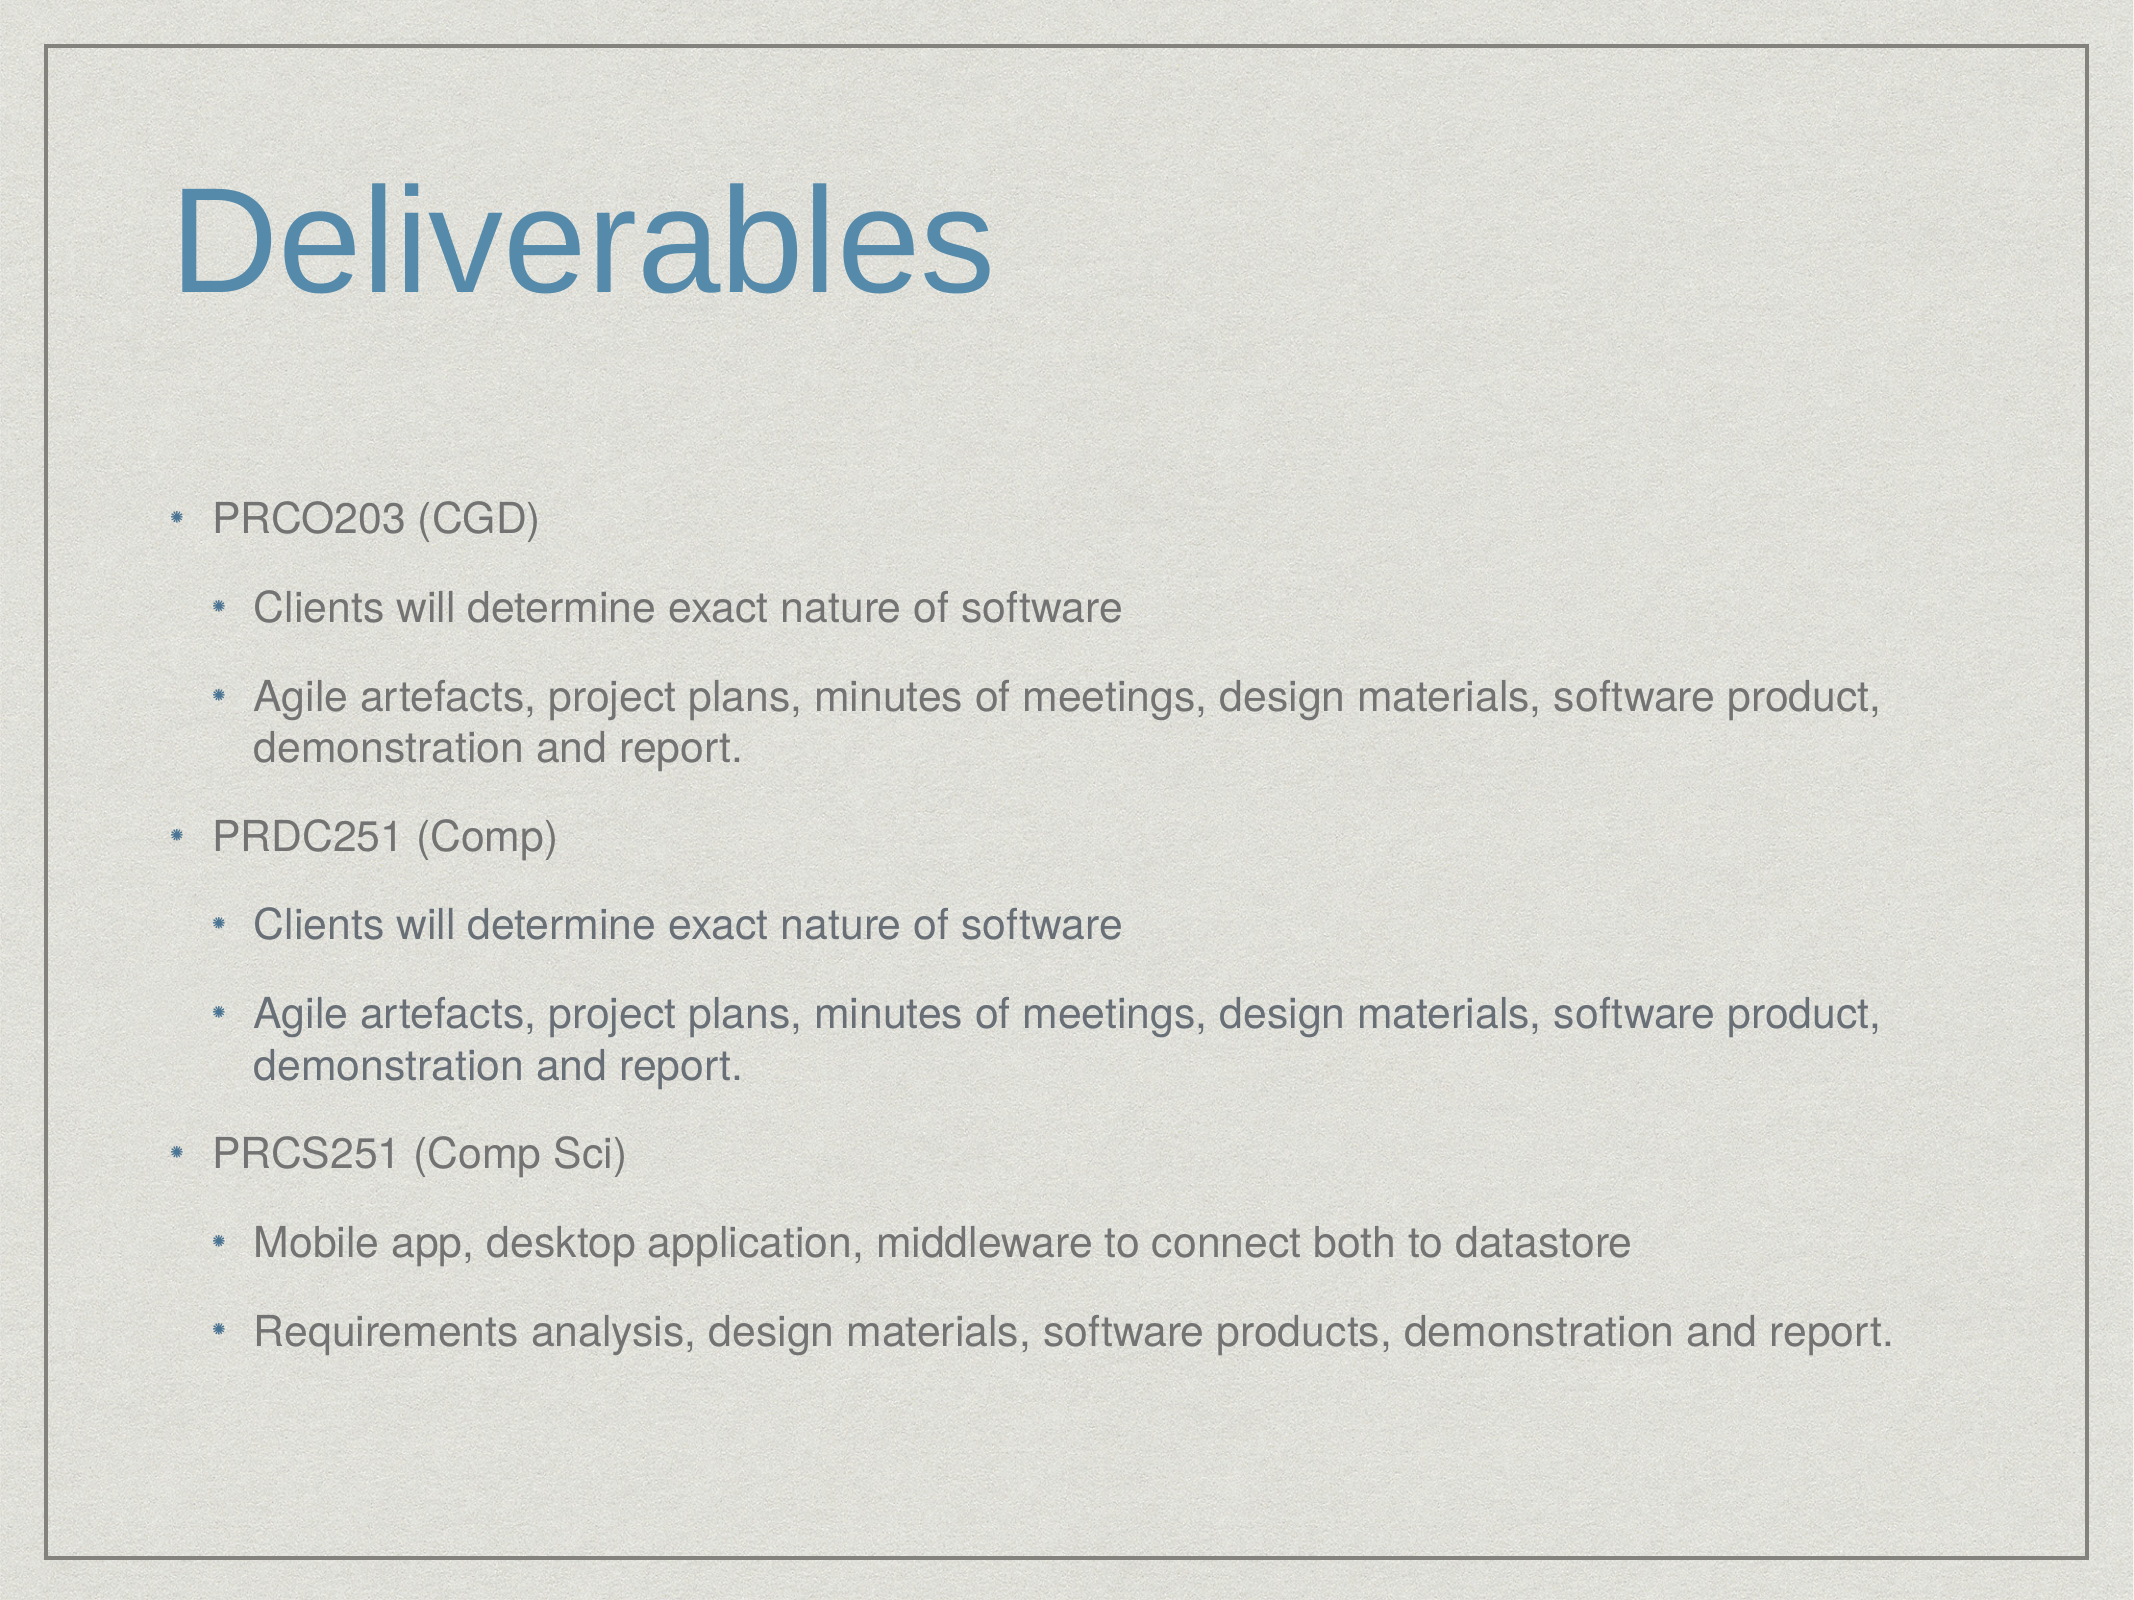

# Deliverables
PRCO203 (CGD)
Clients will determine exact nature of software
Agile artefacts, project plans, minutes of meetings, design materials, software product, demonstration and report.
PRDC251 (Comp)
Clients will determine exact nature of software
Agile artefacts, project plans, minutes of meetings, design materials, software product, demonstration and report.
PRCS251 (Comp Sci)
Mobile app, desktop application, middleware to connect both to datastore
Requirements analysis, design materials, software products, demonstration and report.